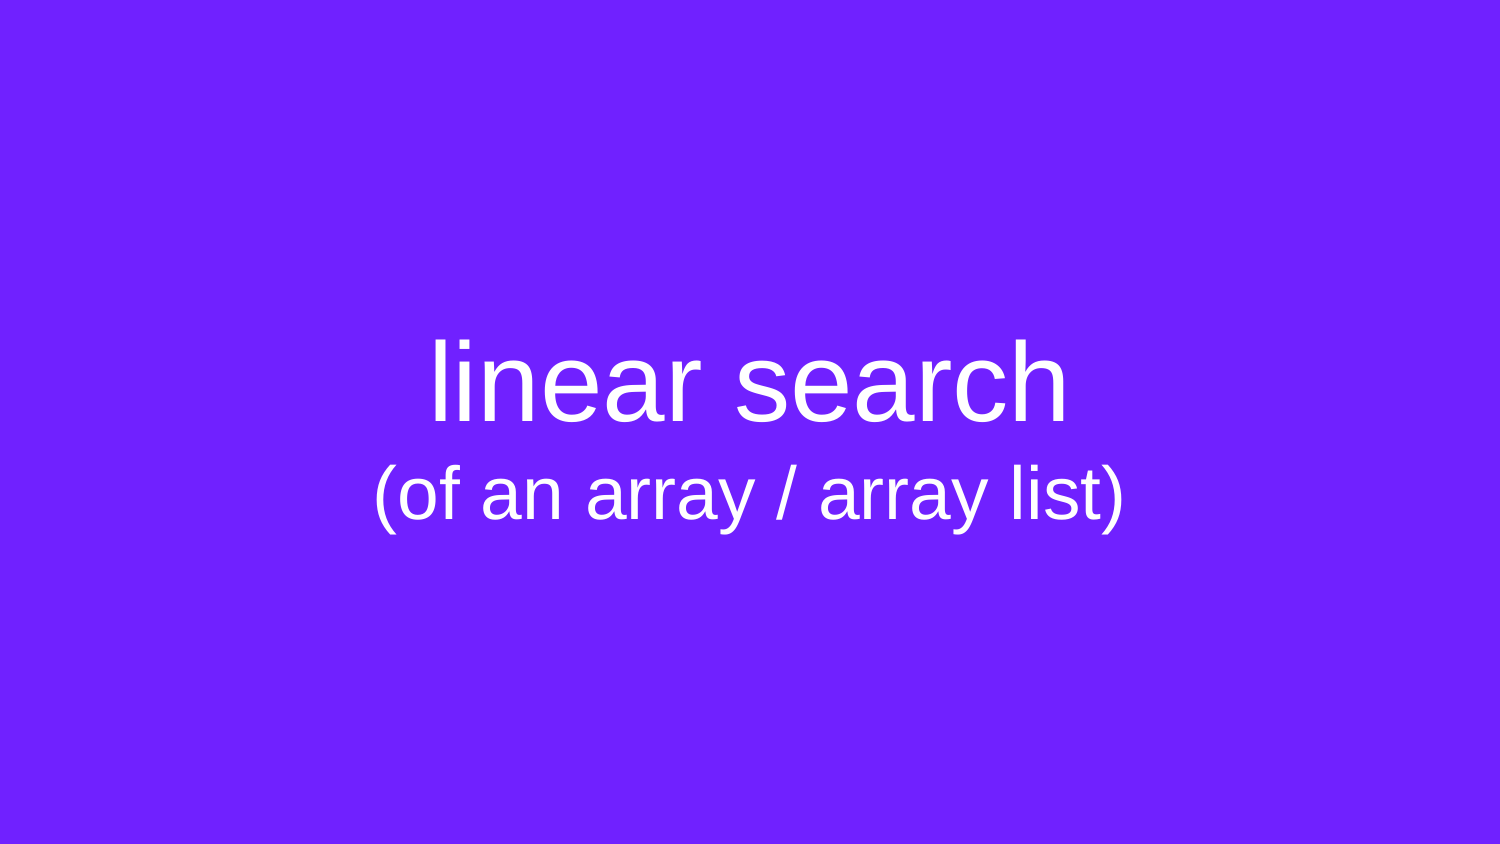

# linear search (of an array / array list)